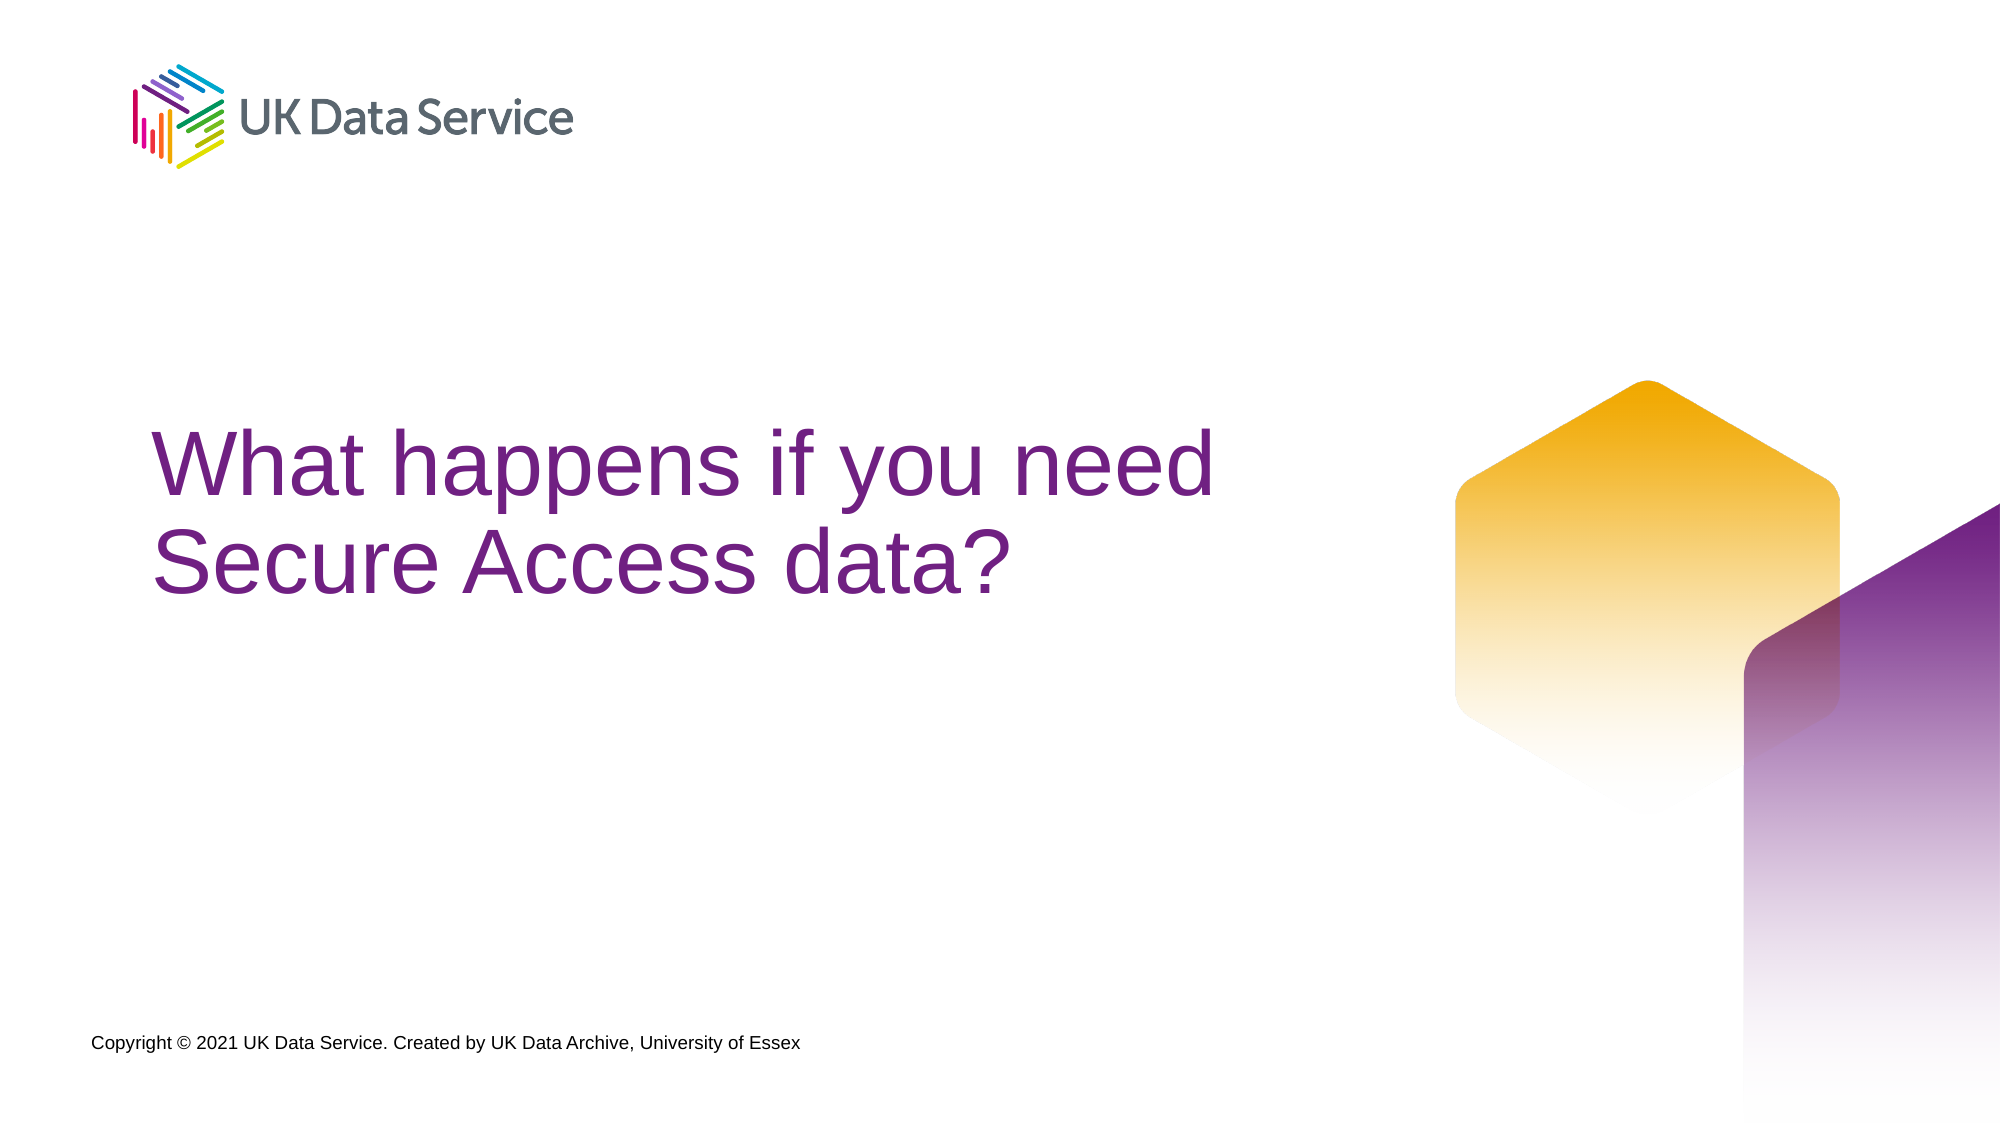

# What happens if you need Secure Access data?
Copyright © 2021 UK Data Service. Created by UK Data Archive, University of Essex